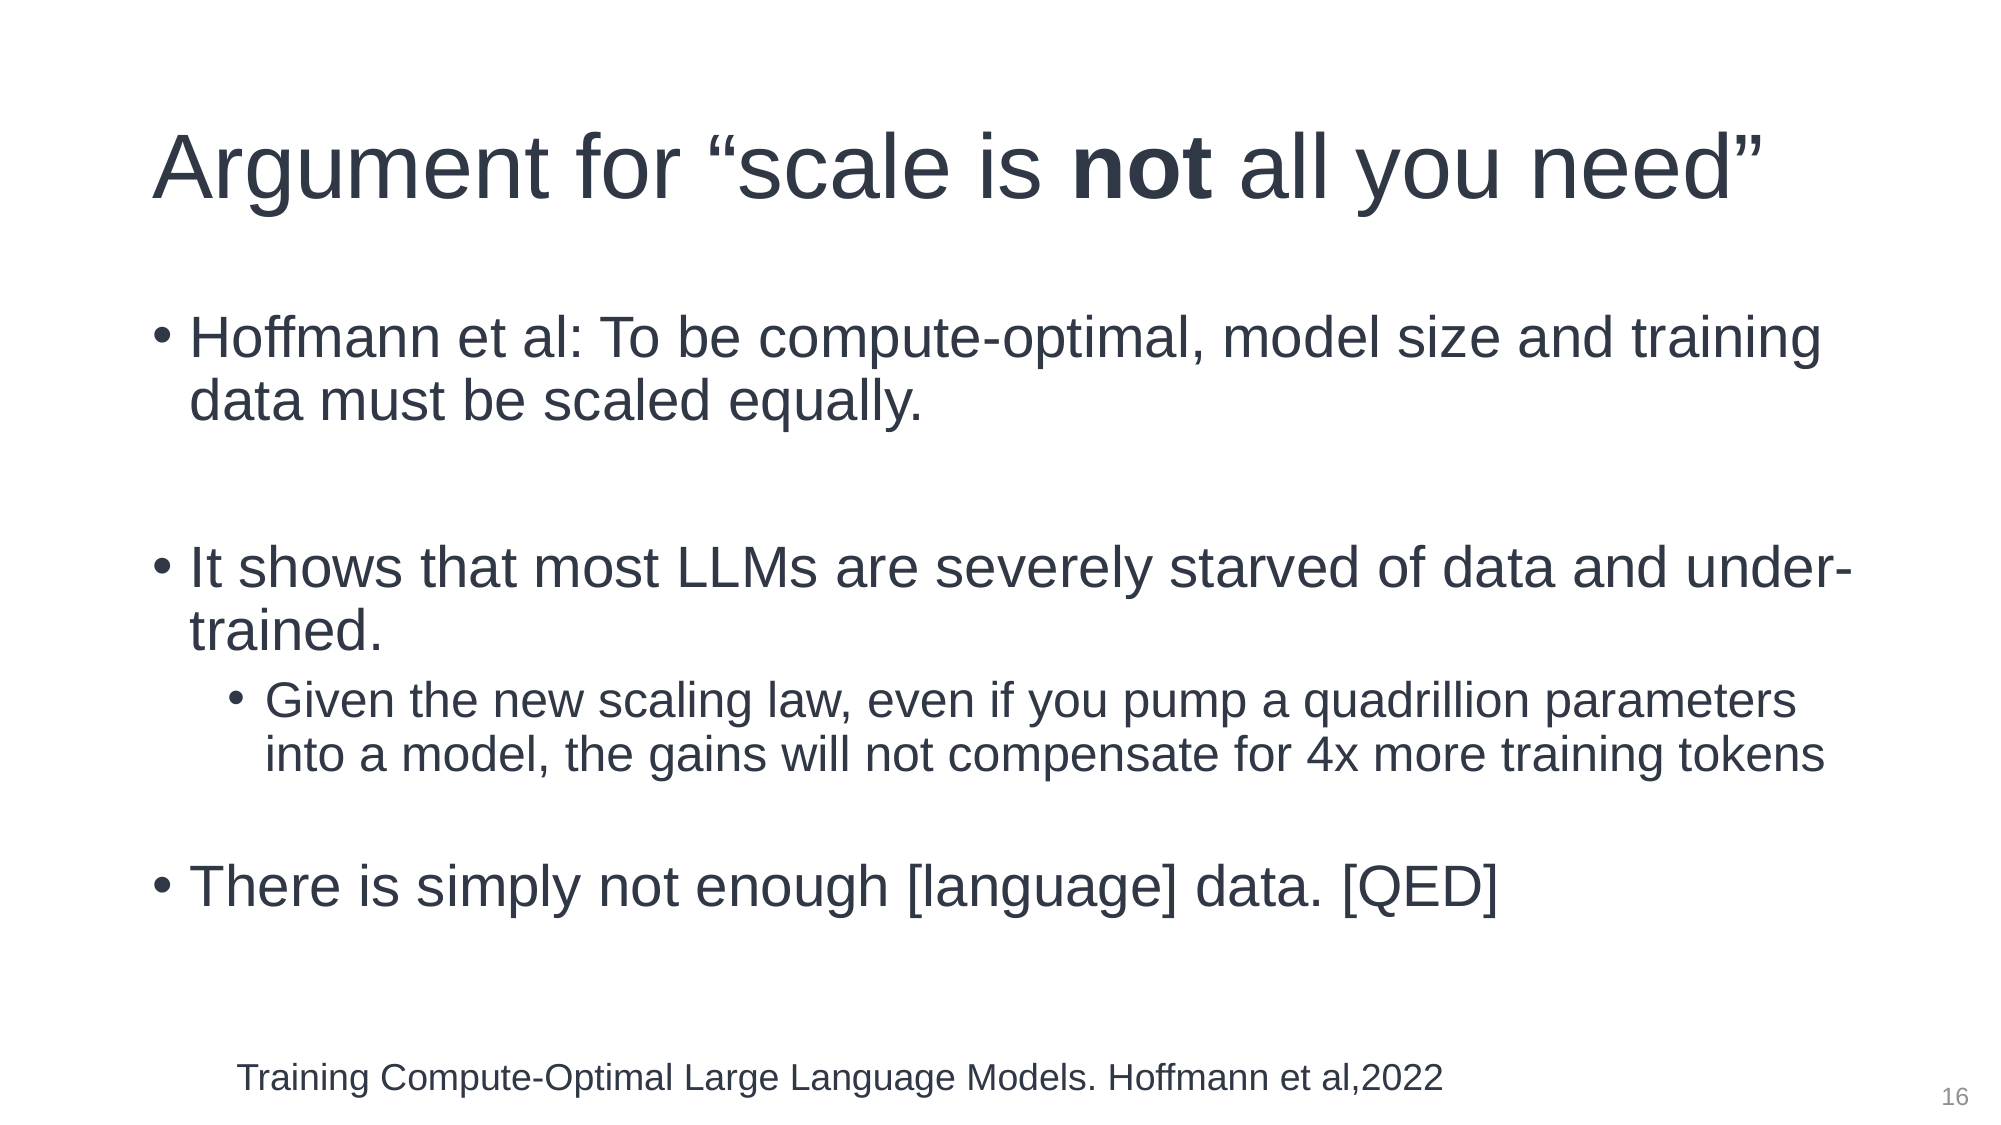

# Argument for “scale is not all you need”
Hoffmann et al: To be compute-optimal, model size and training data must be scaled equally.

It shows that most LLMs are severely starved of data and under-trained.
Given the new scaling law, even if you pump a quadrillion parameters into a model, the gains will not compensate for 4x more training tokens
There is simply not enough [language] data. [QED]
Training Compute-Optimal Large Language Models. Hoffmann et al,2022
16